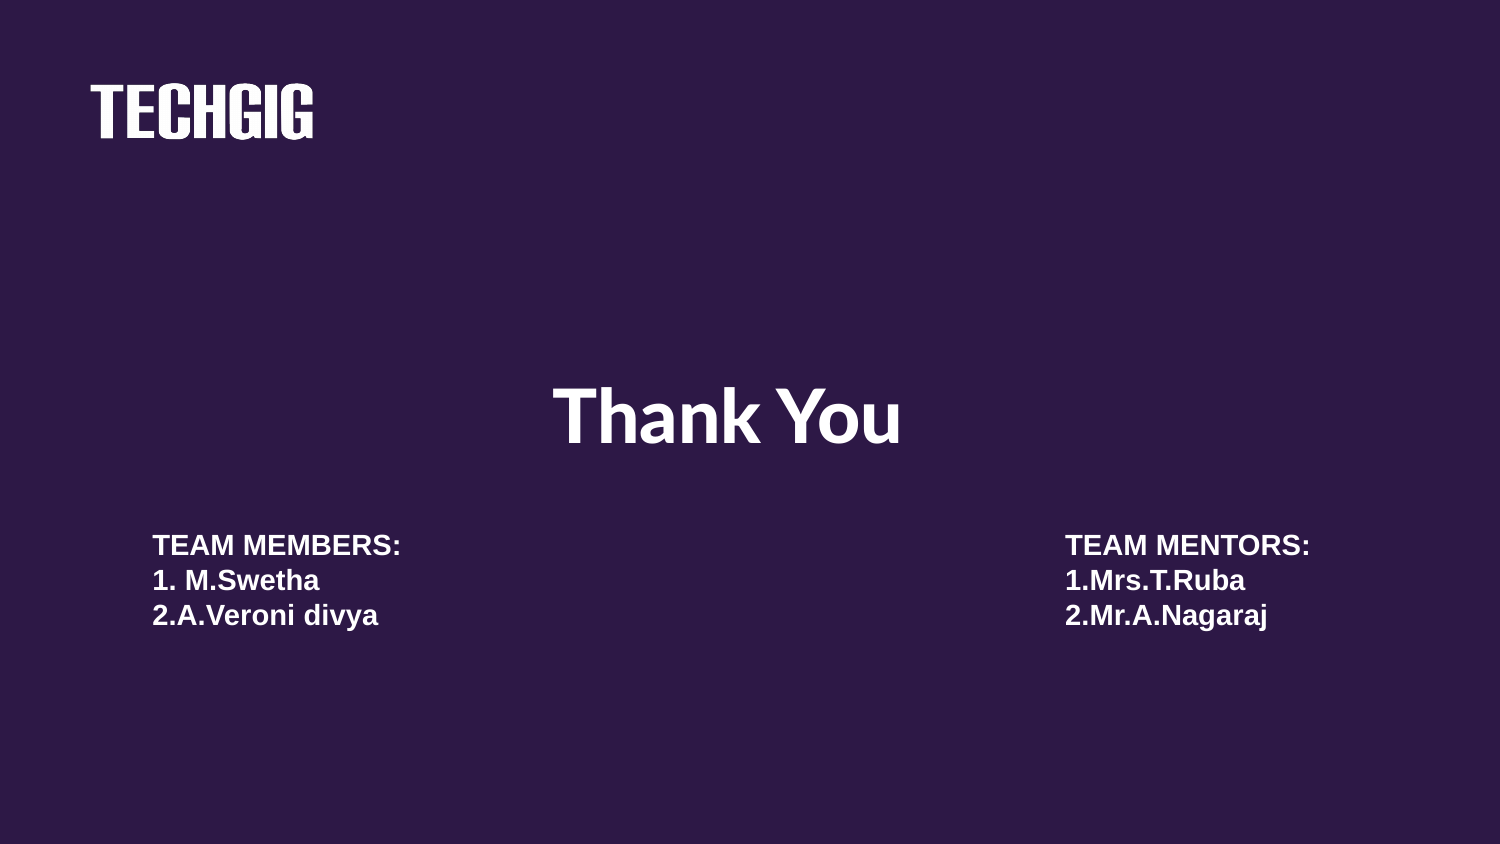

# Thank You
TEAM MEMBERS:
1. M.Swetha
2.A.Veroni divya
TEAM MENTORS:
1.Mrs.T.Ruba
2.Mr.A.Nagaraj